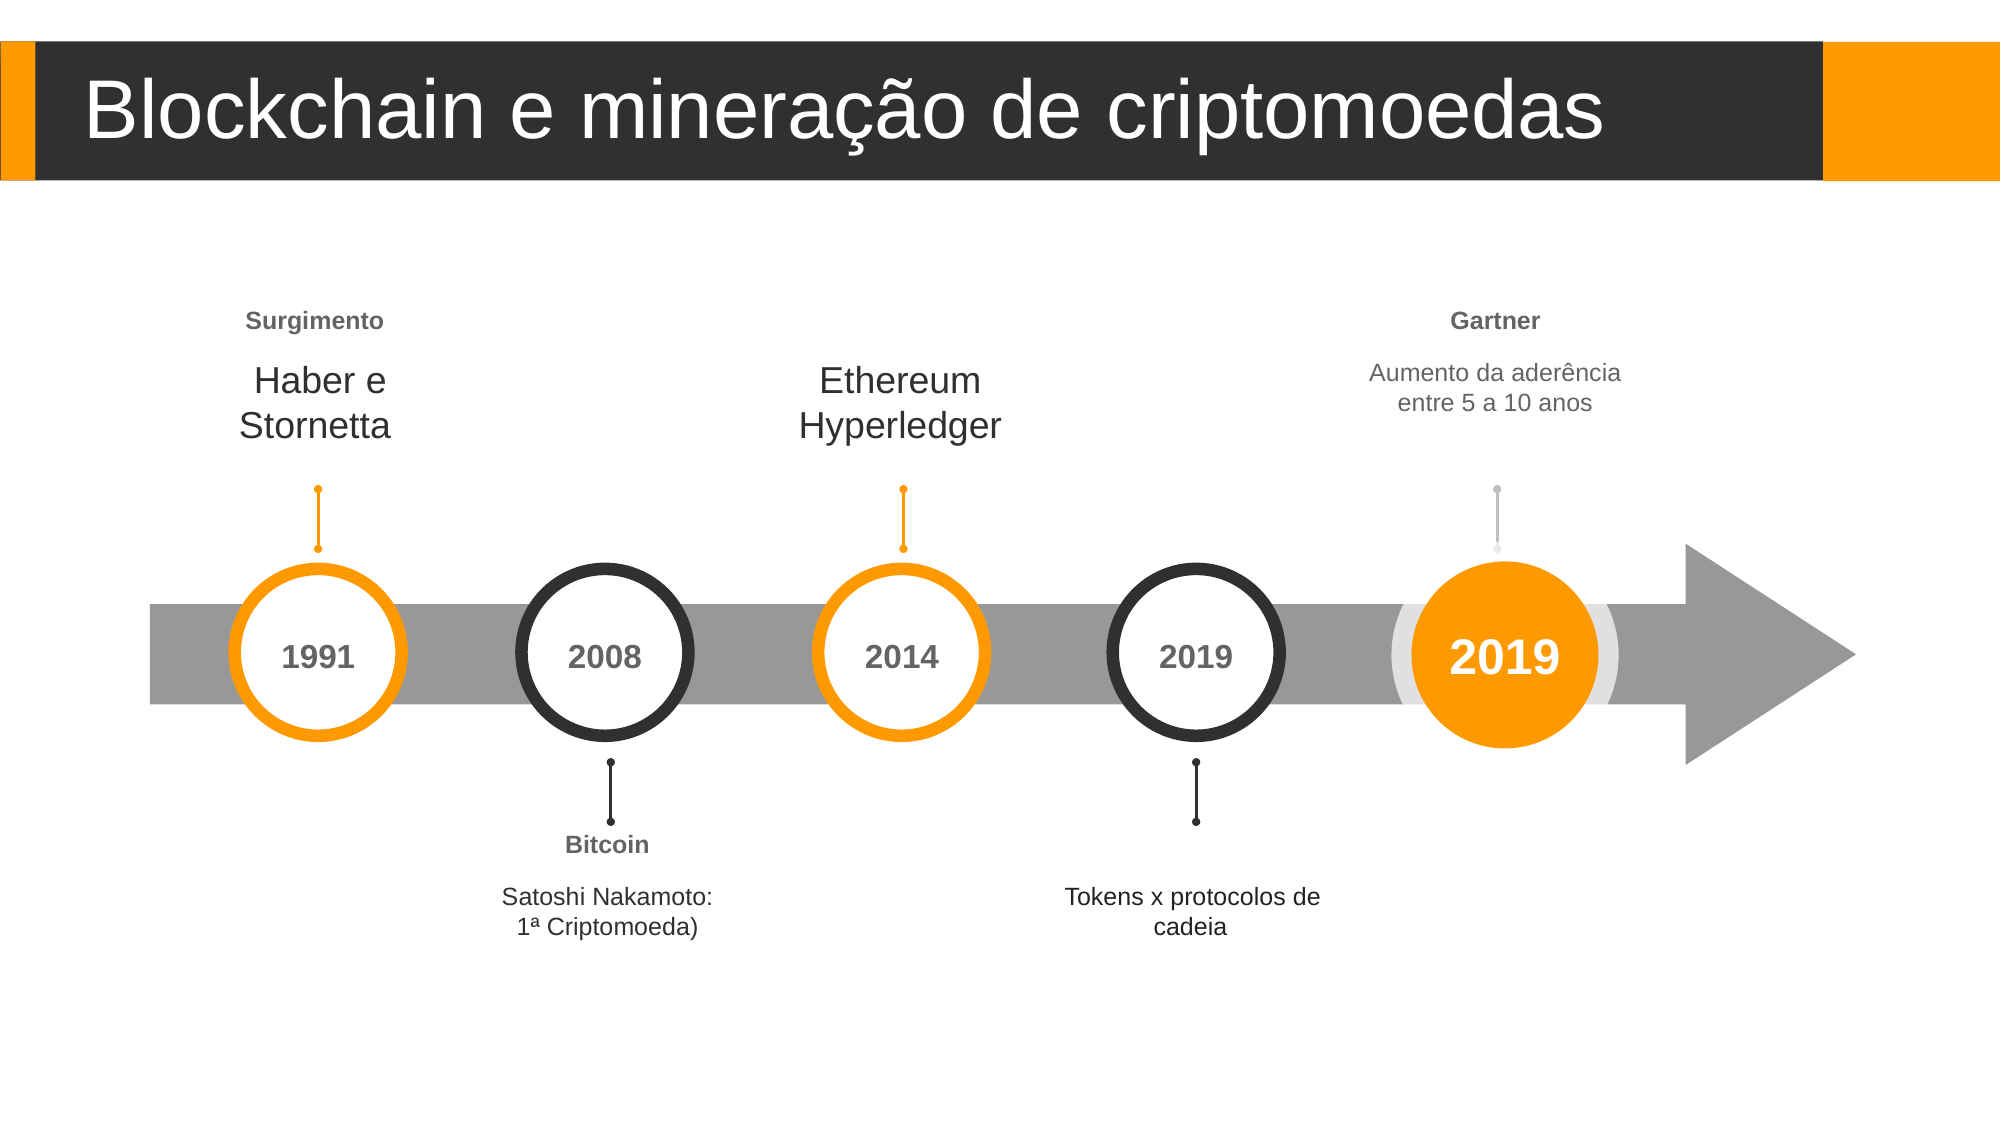

Blockchain e mineração de criptomoedas
Surgimento
 Haber e Stornetta

Ethereum
Hyperledger
Gartner
Aumento da aderência entre 5 a 10 anos

2019
1991
2008
2014
2019
Bitcoin
Satoshi Nakamoto:
1ª Criptomoeda)

Tokens x protocolos de cadeia